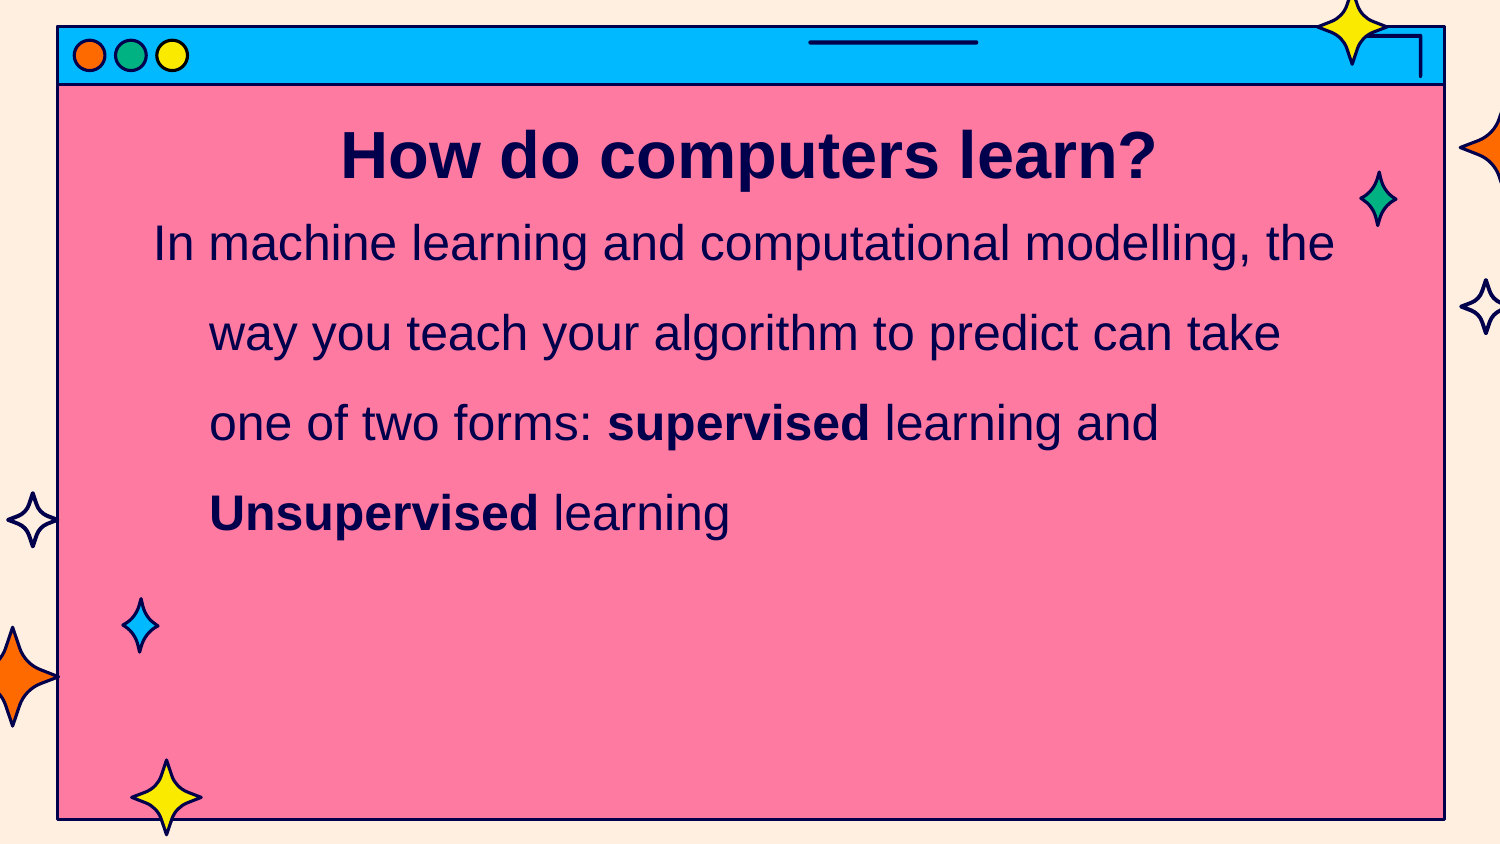

# How do computers learn?

In machine learning and computational modelling, the way you teach your algorithm to predict can take one of two forms: supervised learning and Unsupervised learning